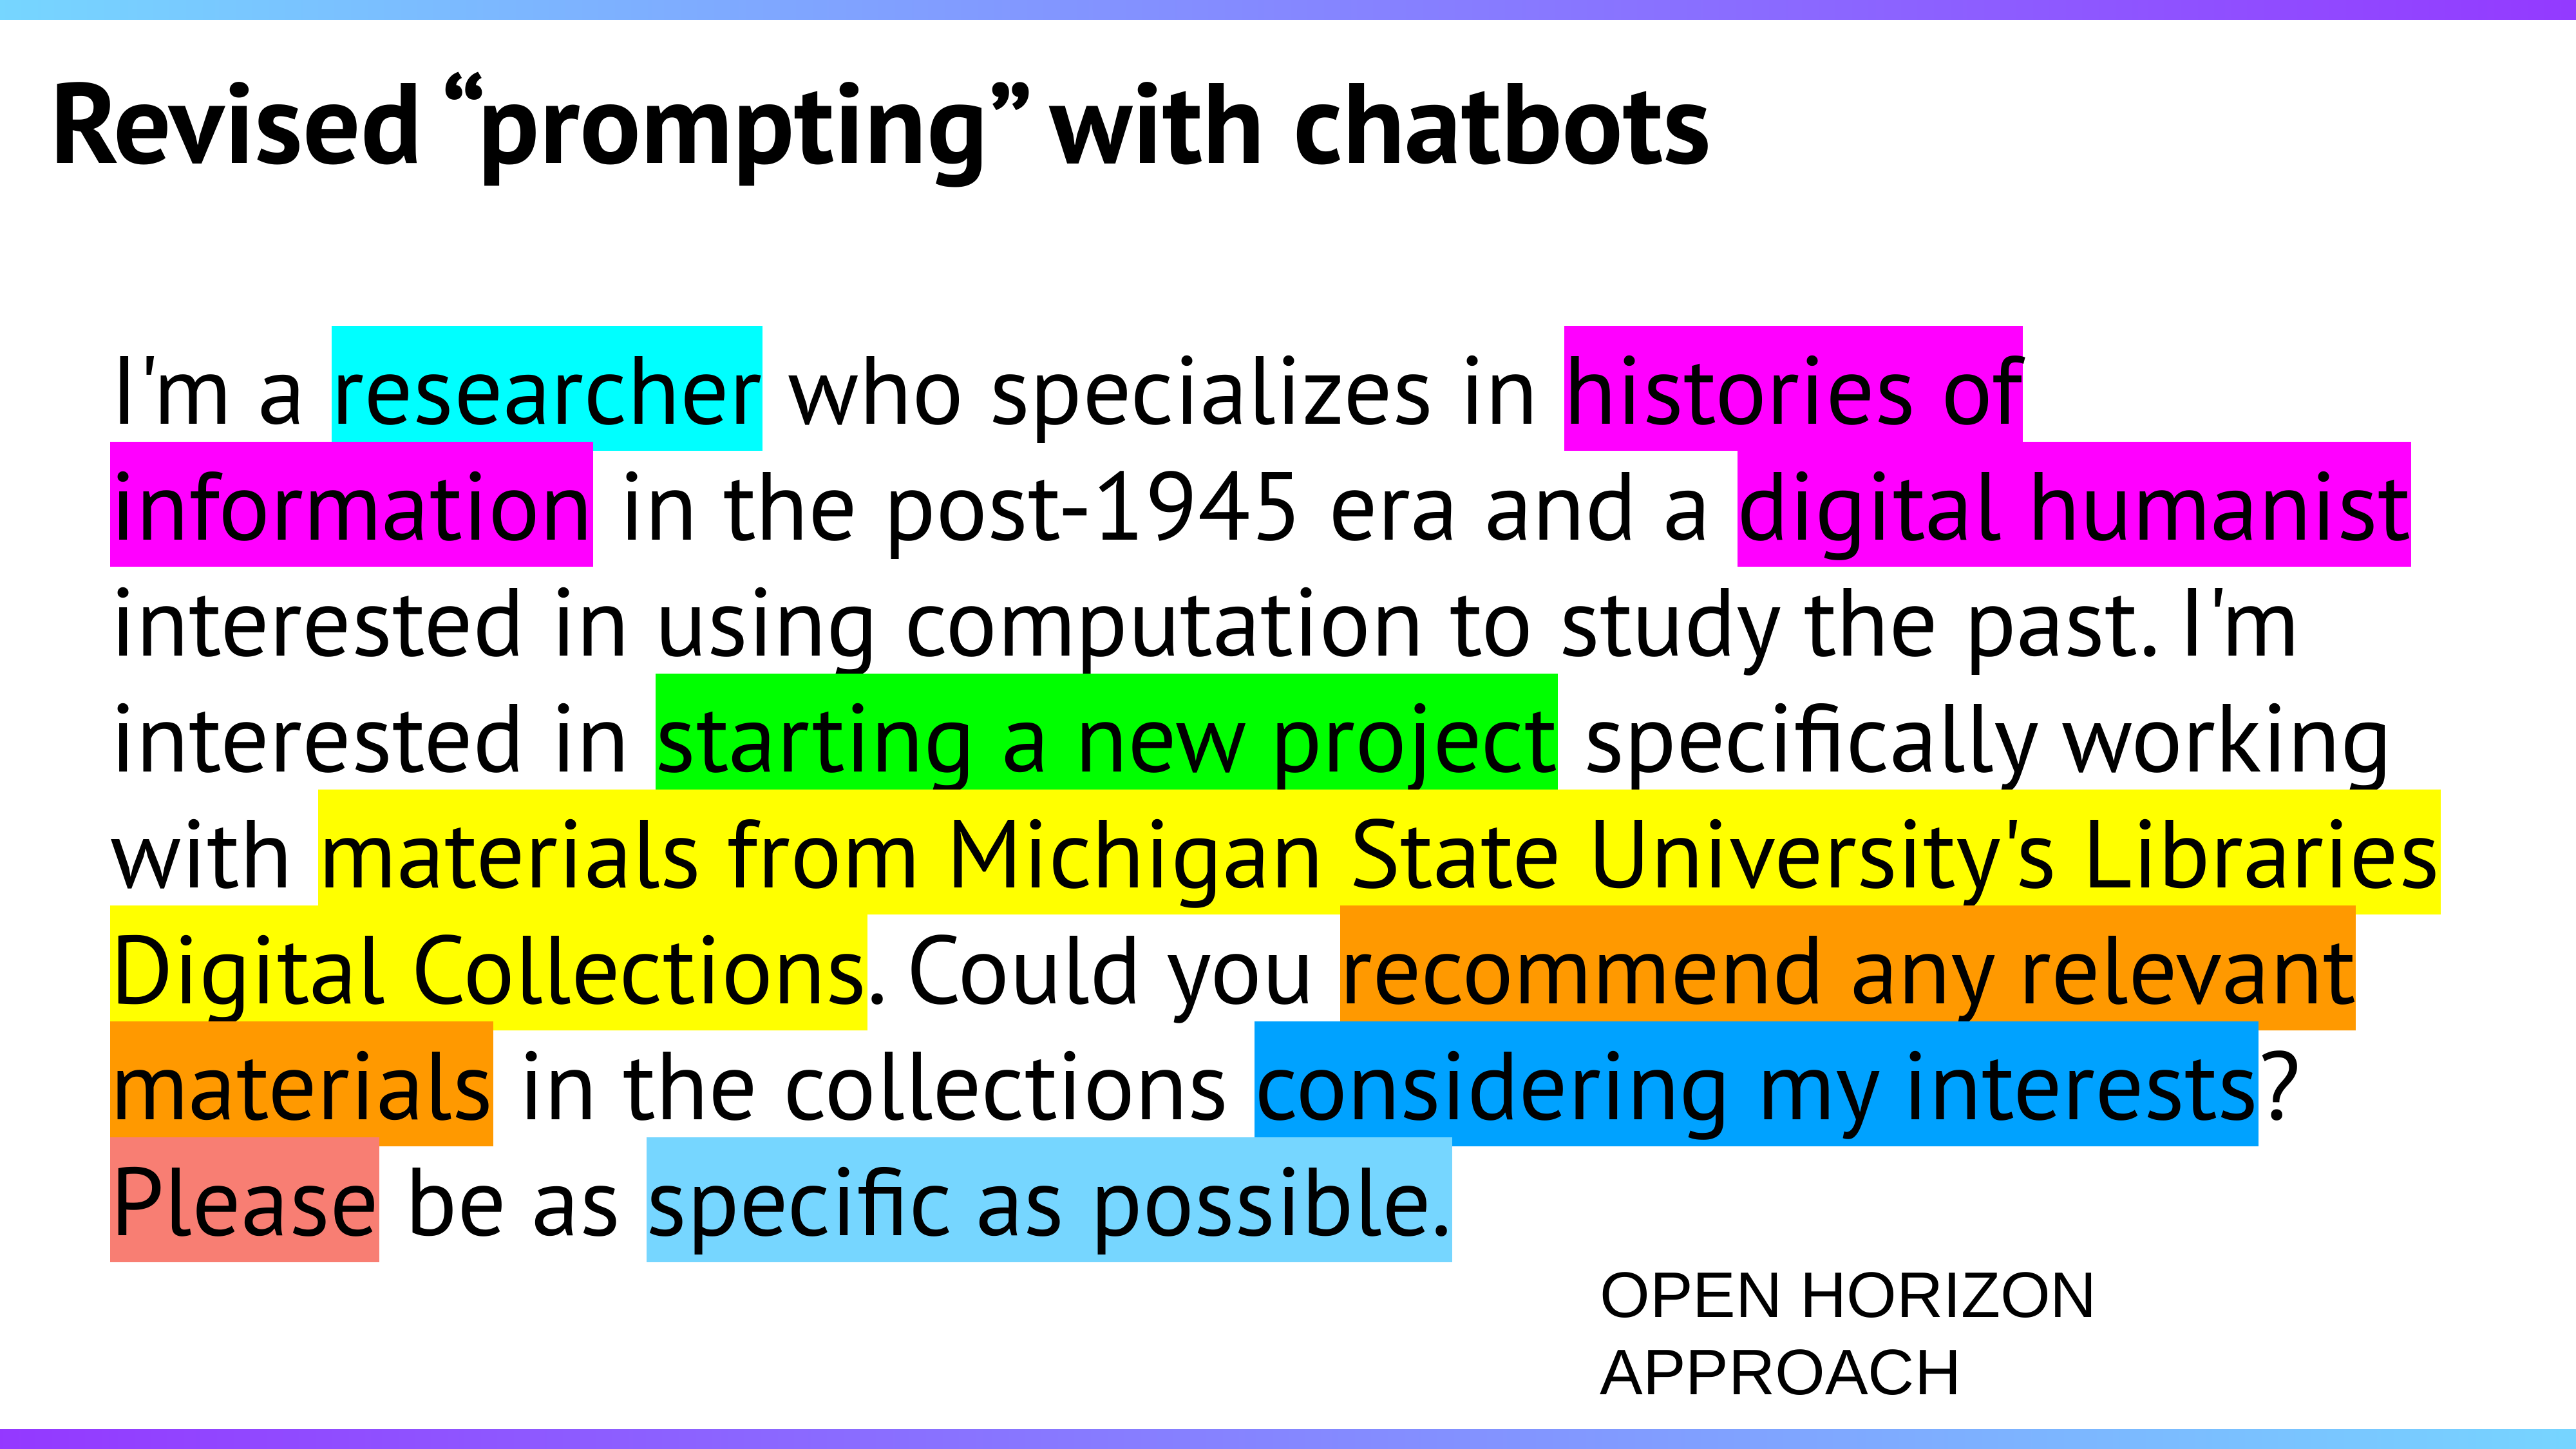

# Revised “prompting” with chatbots
I'm a researcher who specializes in histories of information in the post-1945 era and a digital humanist interested in using computation to study the past. I'm interested in starting a new project specifically working with materials from Michigan State University's Libraries Digital Collections. Could you recommend any relevant materials in the collections considering my interests? Please be as specific as possible.
OPEN HORIZON APPROACH